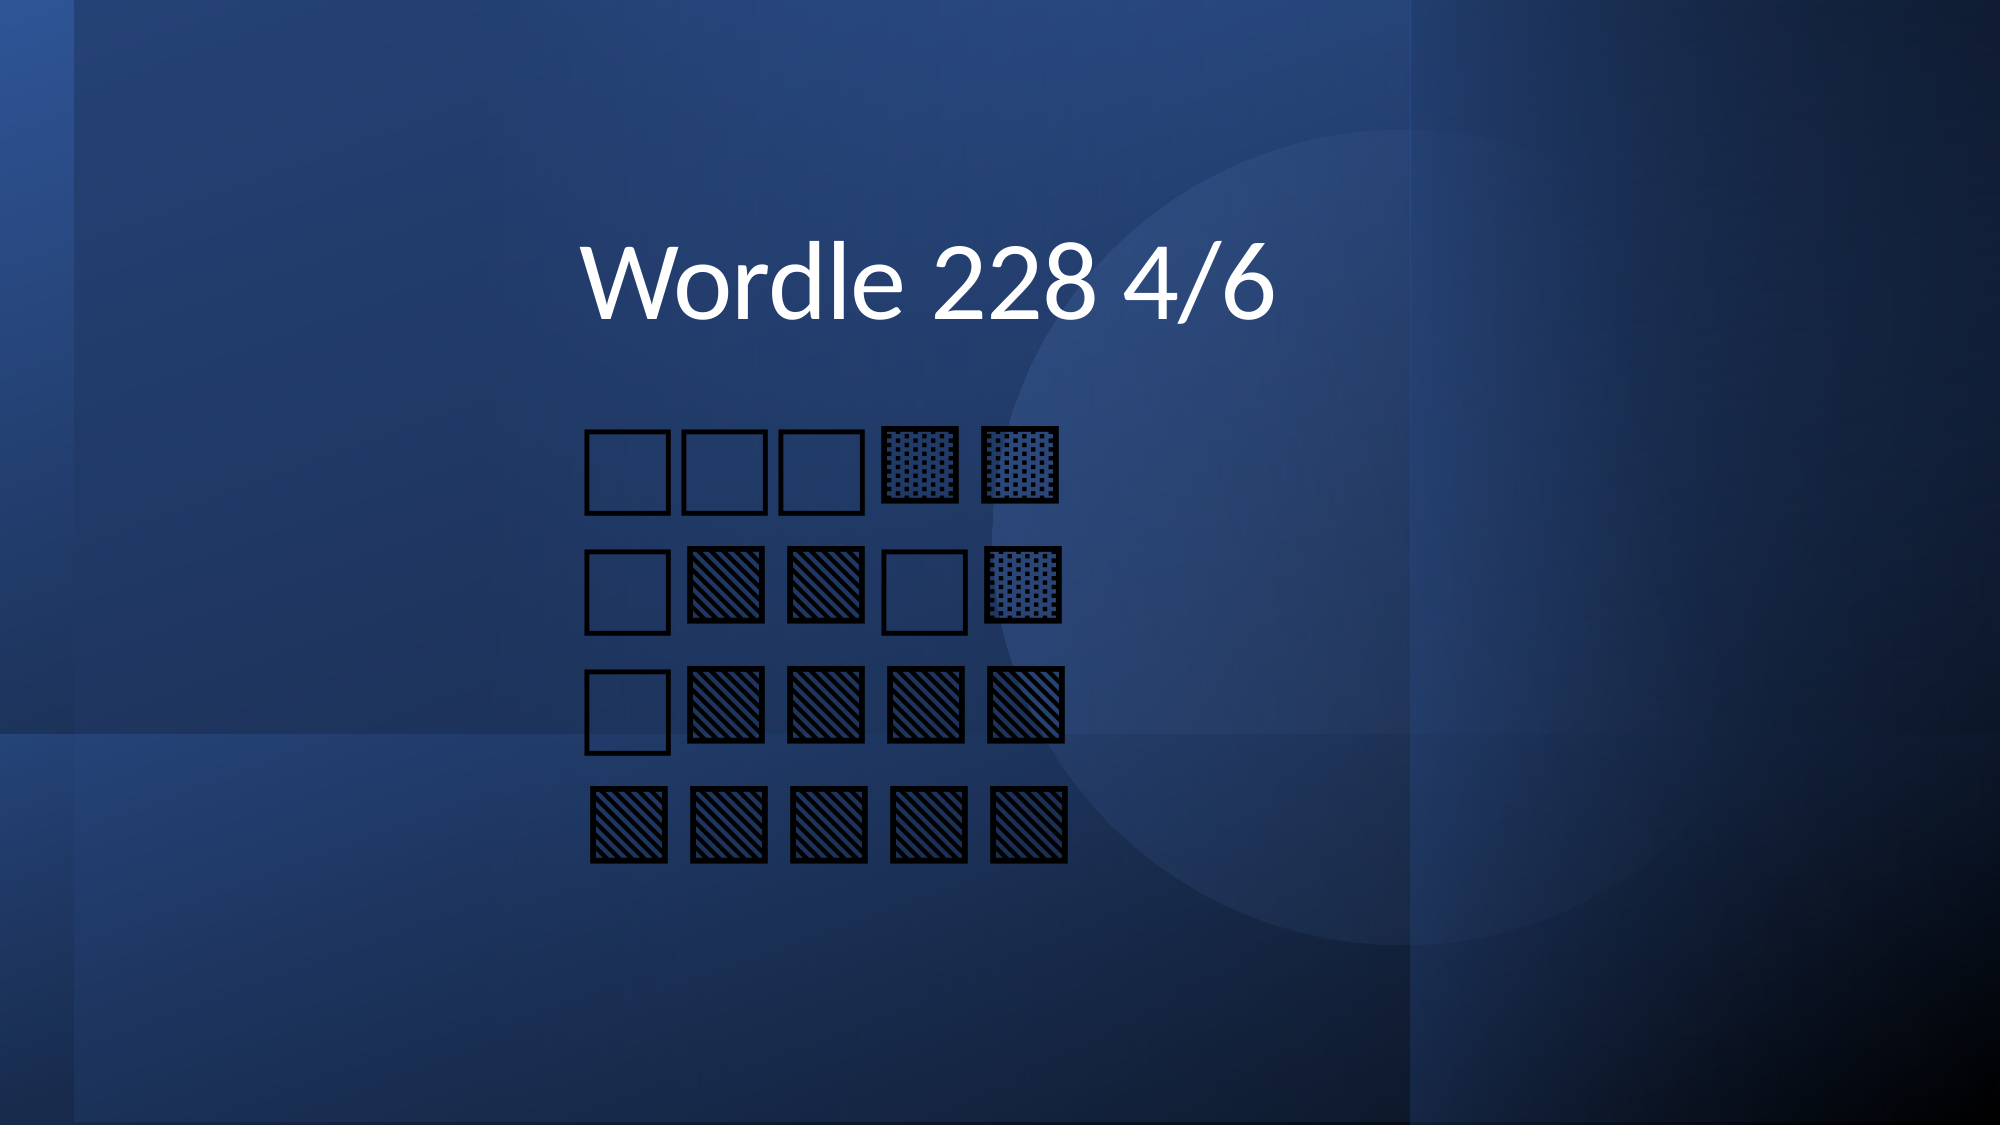

Wordle 228 4/6

⬜⬜⬜🟨🟨
⬜🟩🟩⬜🟨
⬜🟩🟩🟩🟩
🟩🟩🟩🟩🟩